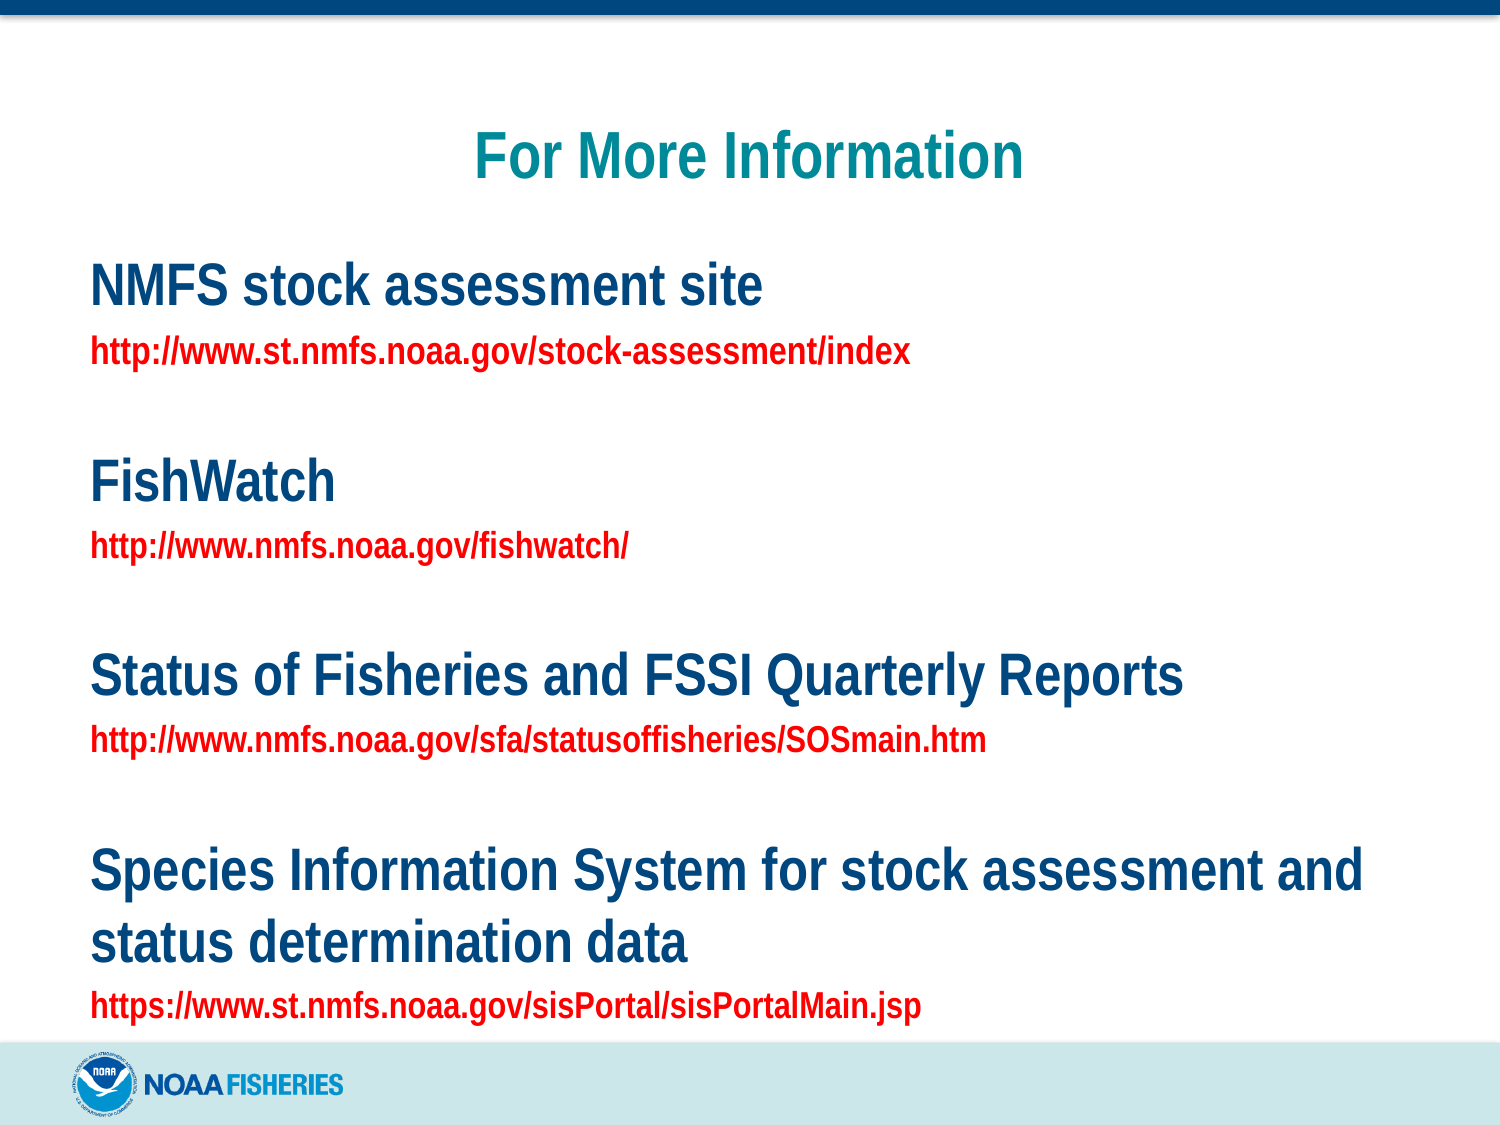

# For More Information
NMFS stock assessment site
http://www.st.nmfs.noaa.gov/stock-assessment/index

FishWatch
http://www.nmfs.noaa.gov/fishwatch/

Status of Fisheries and FSSI Quarterly Reports
http://www.nmfs.noaa.gov/sfa/statusoffisheries/SOSmain.htm

Species Information System for stock assessment and status determination data
https://www.st.nmfs.noaa.gov/sisPortal/sisPortalMain.jsp